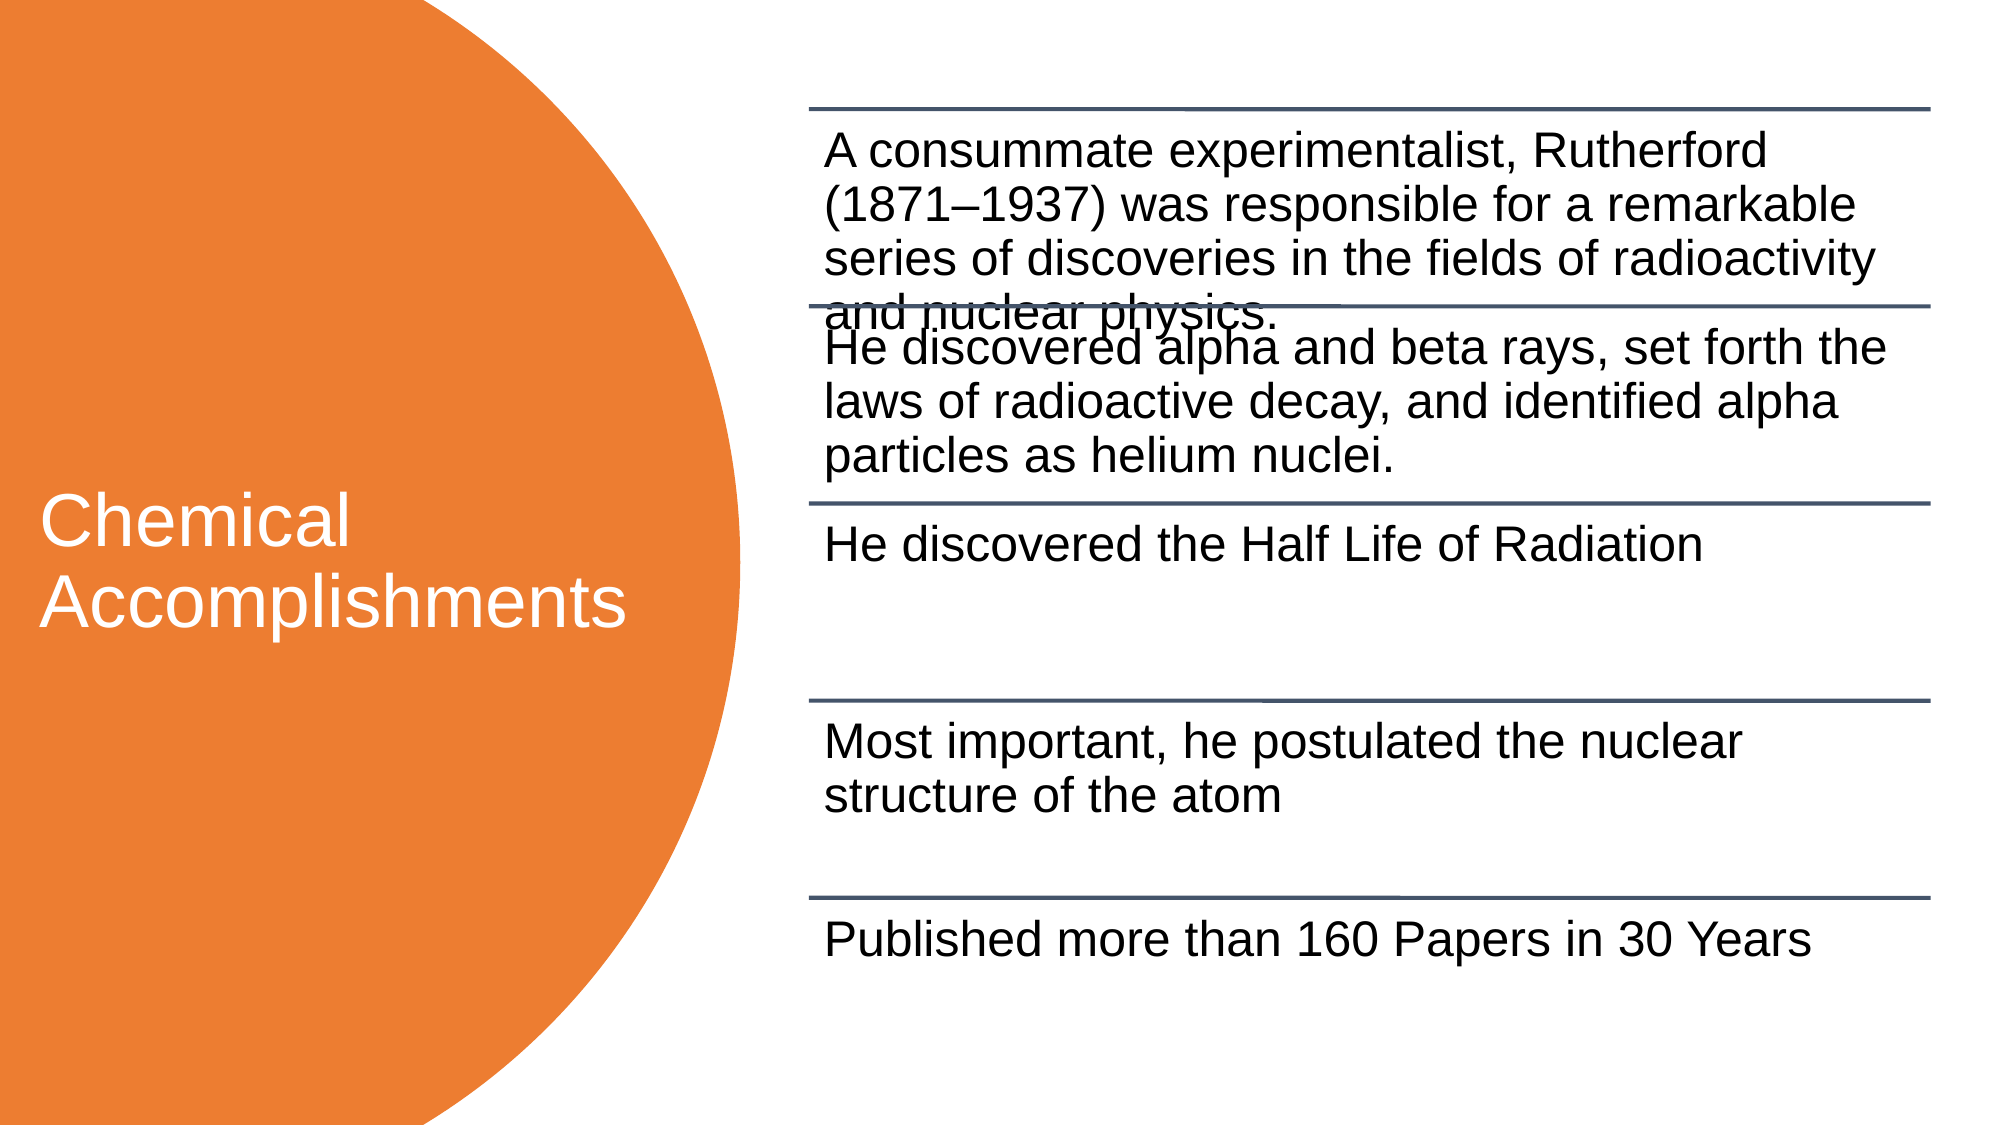

# Chemical Accomplishments
A consummate experimentalist, Rutherford (1871–1937) was responsible for a remarkable series of discoveries in the fields of radioactivity and nuclear physics.
He discovered alpha and beta rays, set forth the laws of radioactive decay, and identified alpha particles as helium nuclei.
He discovered the Half Life of Radiation
Most important, he postulated the nuclear structure of the atom
Published more than 160 Papers in 30 Years